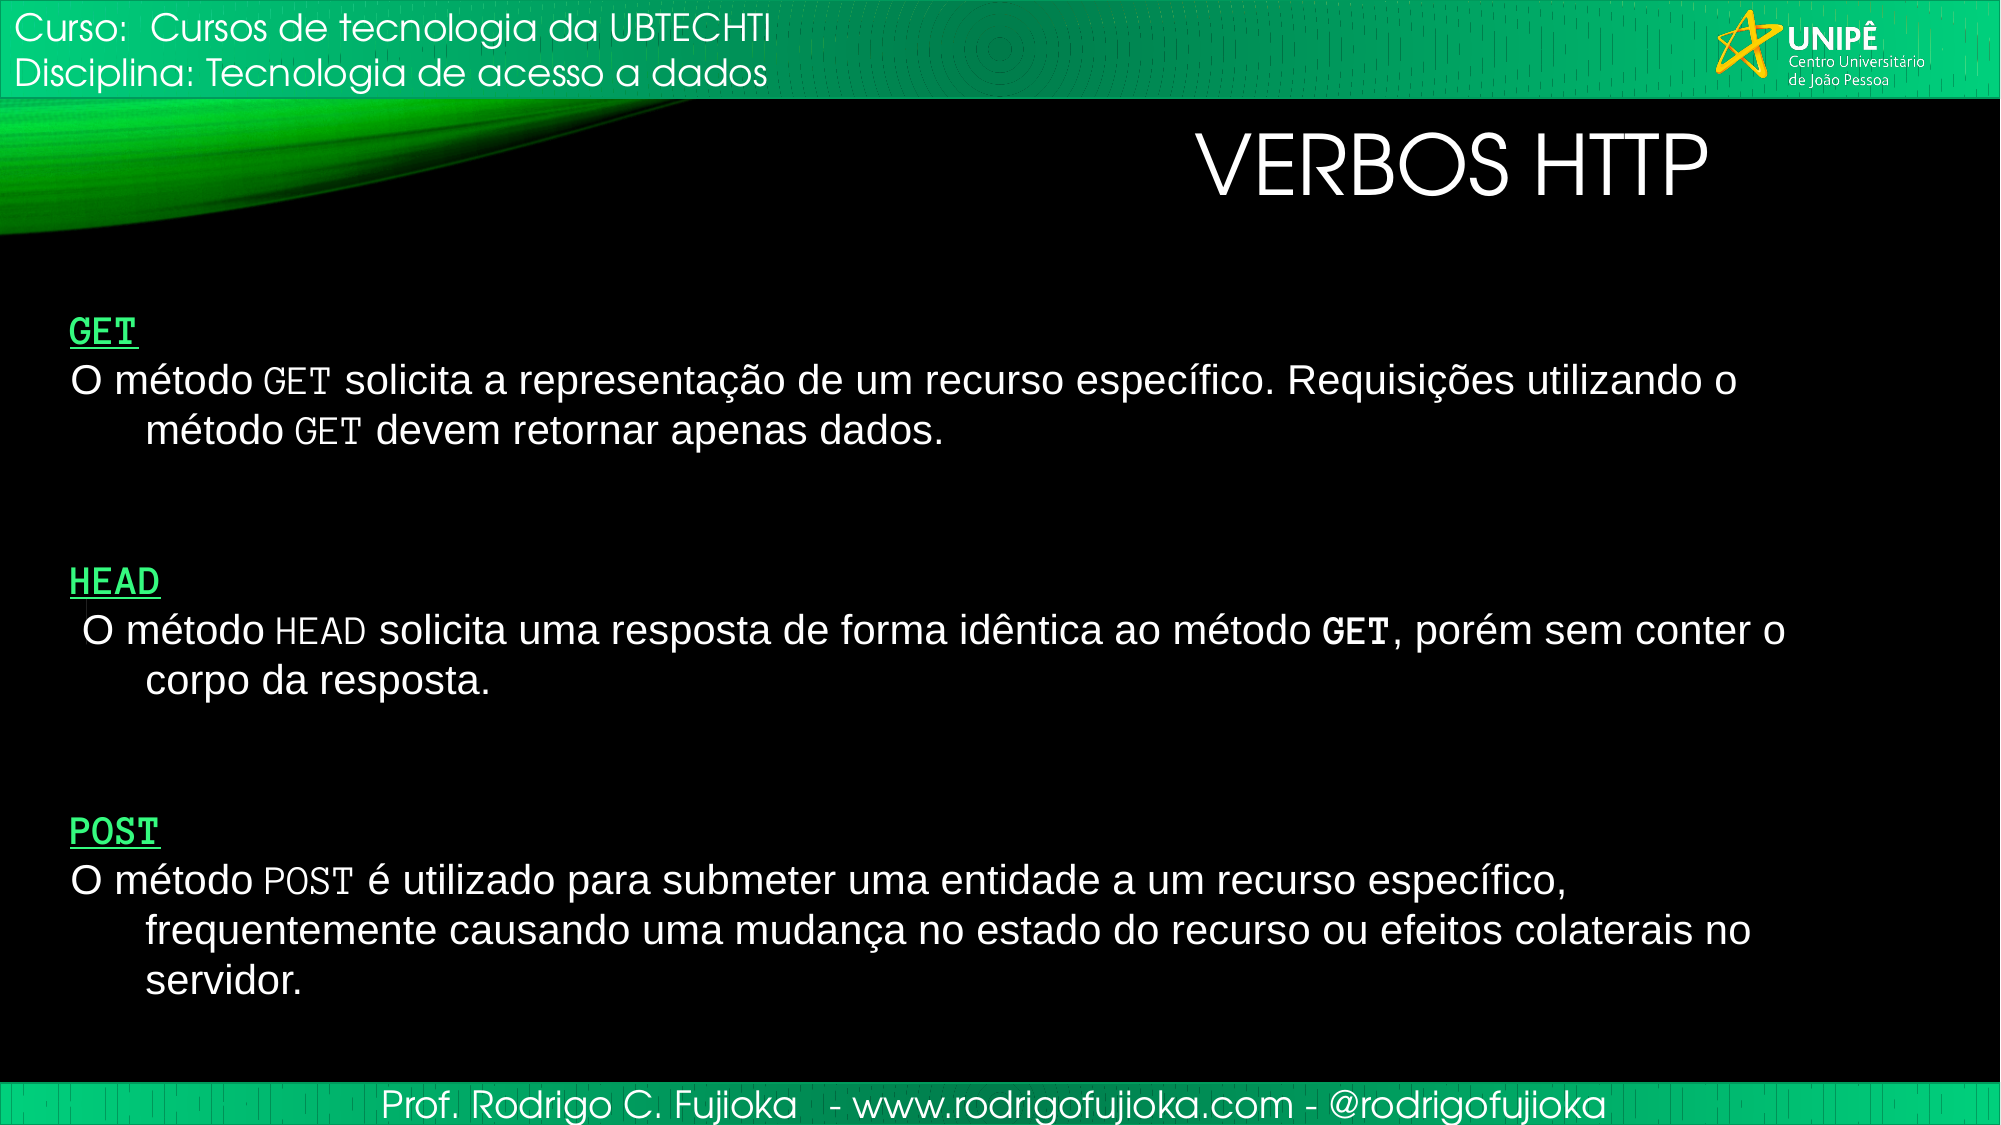

Verbos HTTP

GET
O método GET solicita a representação de um recurso específico. Requisições utilizando o método GET devem retornar apenas dados.

HEAD
 O método HEAD solicita uma resposta de forma idêntica ao método GET, porém sem conter o corpo da resposta.

POST
O método POST é utilizado para submeter uma entidade a um recurso específico, frequentemente causando uma mudança no estado do recurso ou efeitos colaterais no servidor.